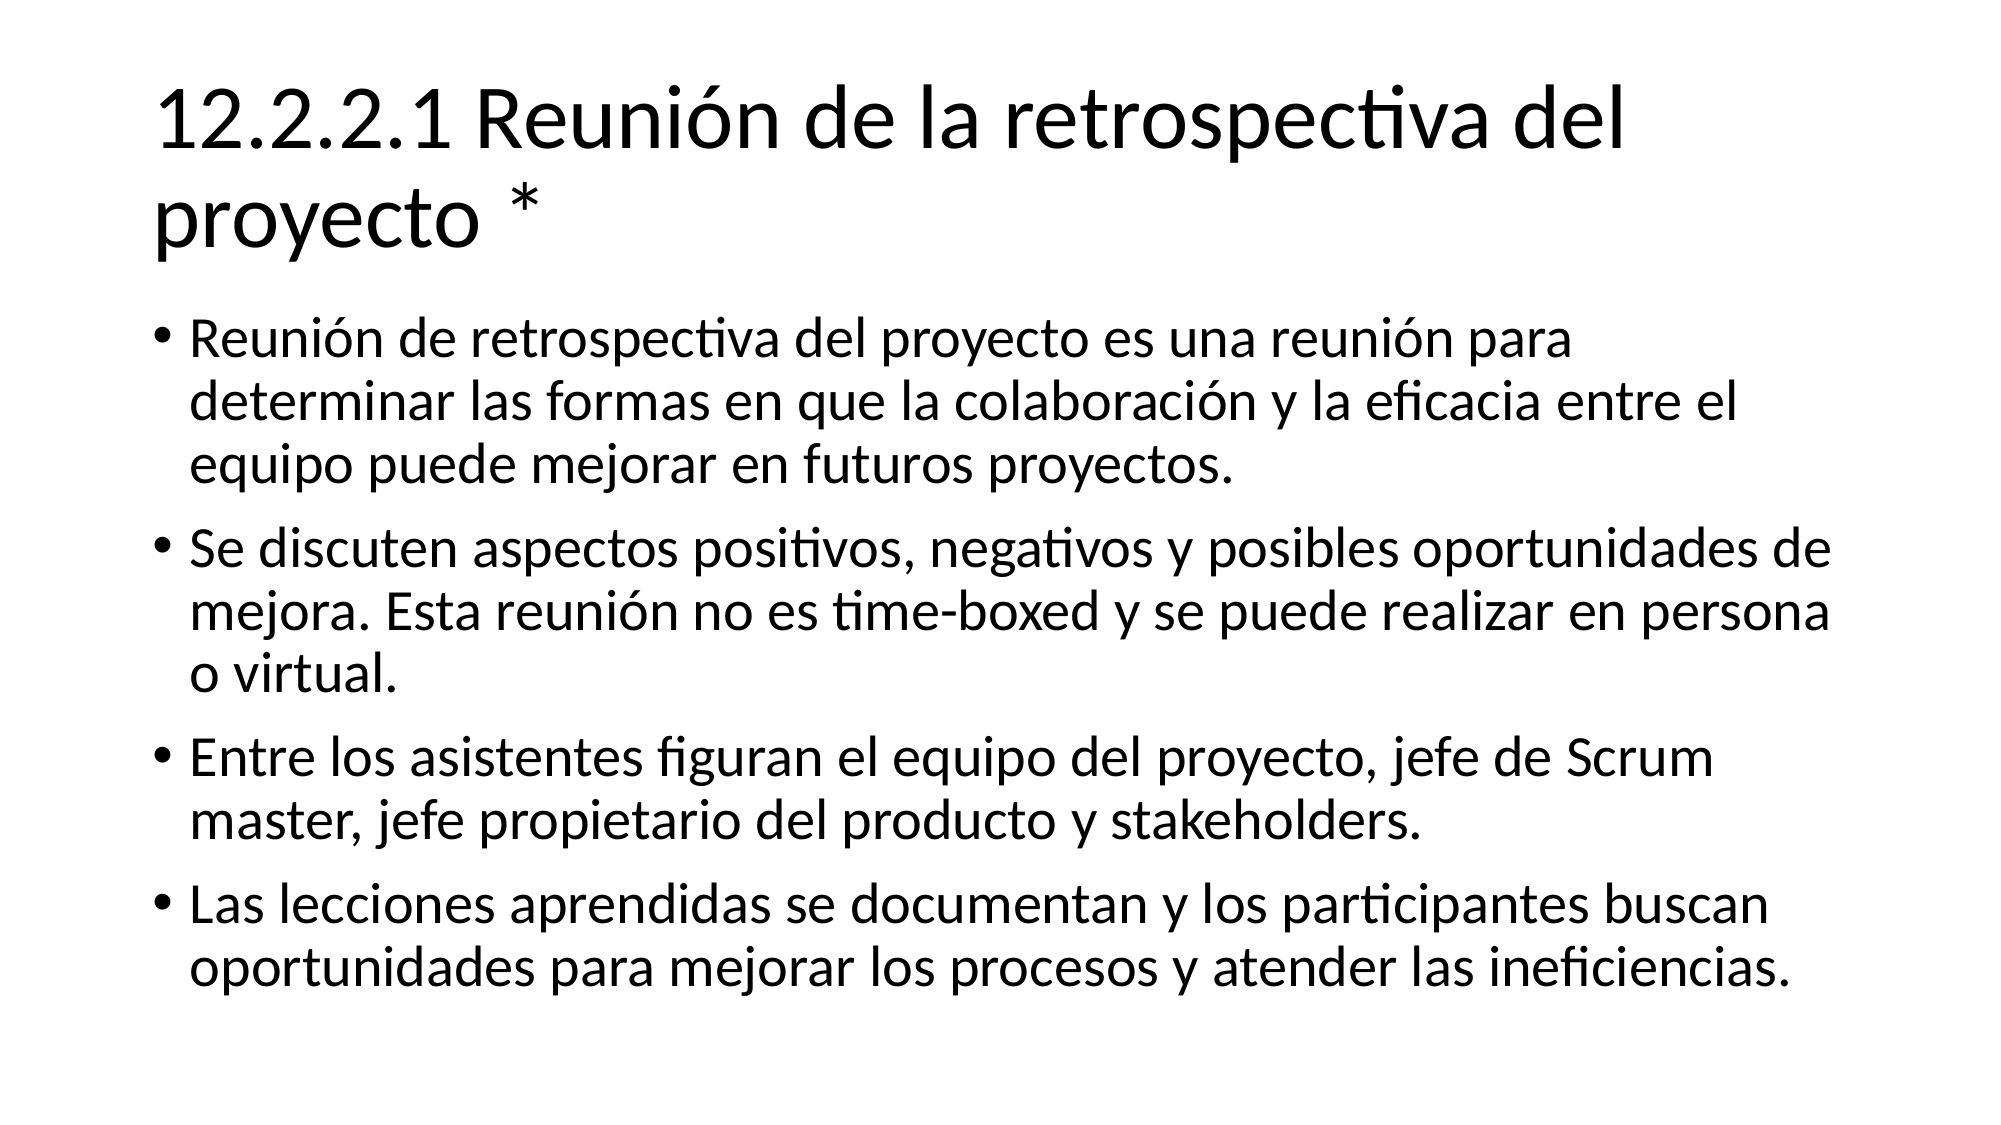

# 12.2.2.1 Reunión de la retrospectiva del proyecto *
Reunión de retrospectiva del proyecto es una reunión para determinar las formas en que la colaboración y la eficacia entre el equipo puede mejorar en futuros proyectos.
Se discuten aspectos positivos, negativos y posibles oportunidades de mejora. Esta reunión no es time-boxed y se puede realizar en persona o virtual.
Entre los asistentes figuran el equipo del proyecto, jefe de Scrum master, jefe propietario del producto y stakeholders.
Las lecciones aprendidas se documentan y los participantes buscan oportunidades para mejorar los procesos y atender las ineficiencias.